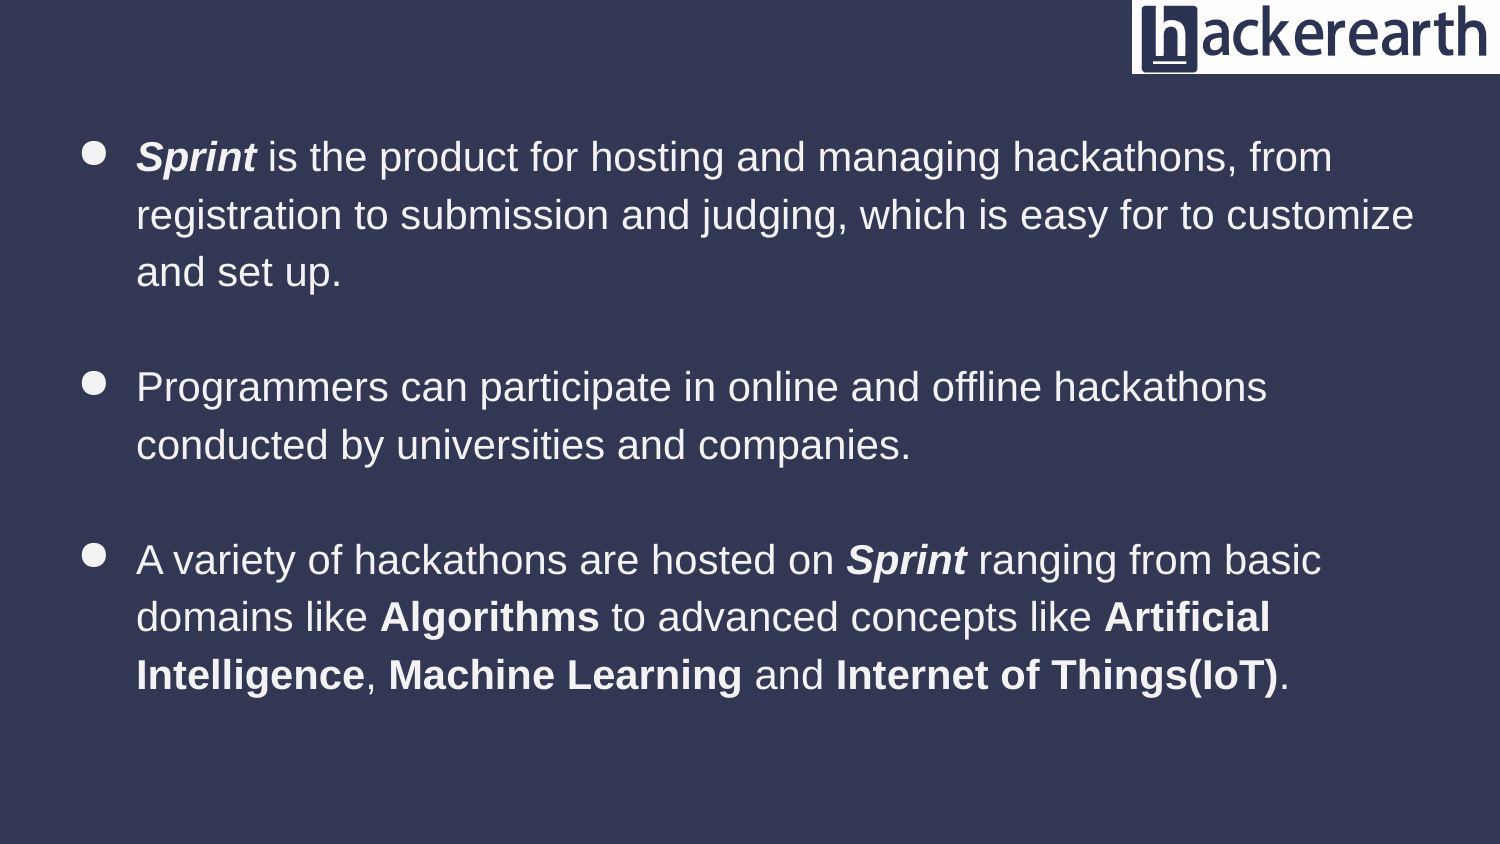

Sprint is the product for hosting and managing hackathons, from registration to submission and judging, which is easy for to customize and set up.

Programmers can participate in online and offline hackathons conducted by universities and companies.

A variety of hackathons are hosted on Sprint ranging from basic domains like Algorithms to advanced concepts like Artificial Intelligence, Machine Learning and Internet of Things(IoT).